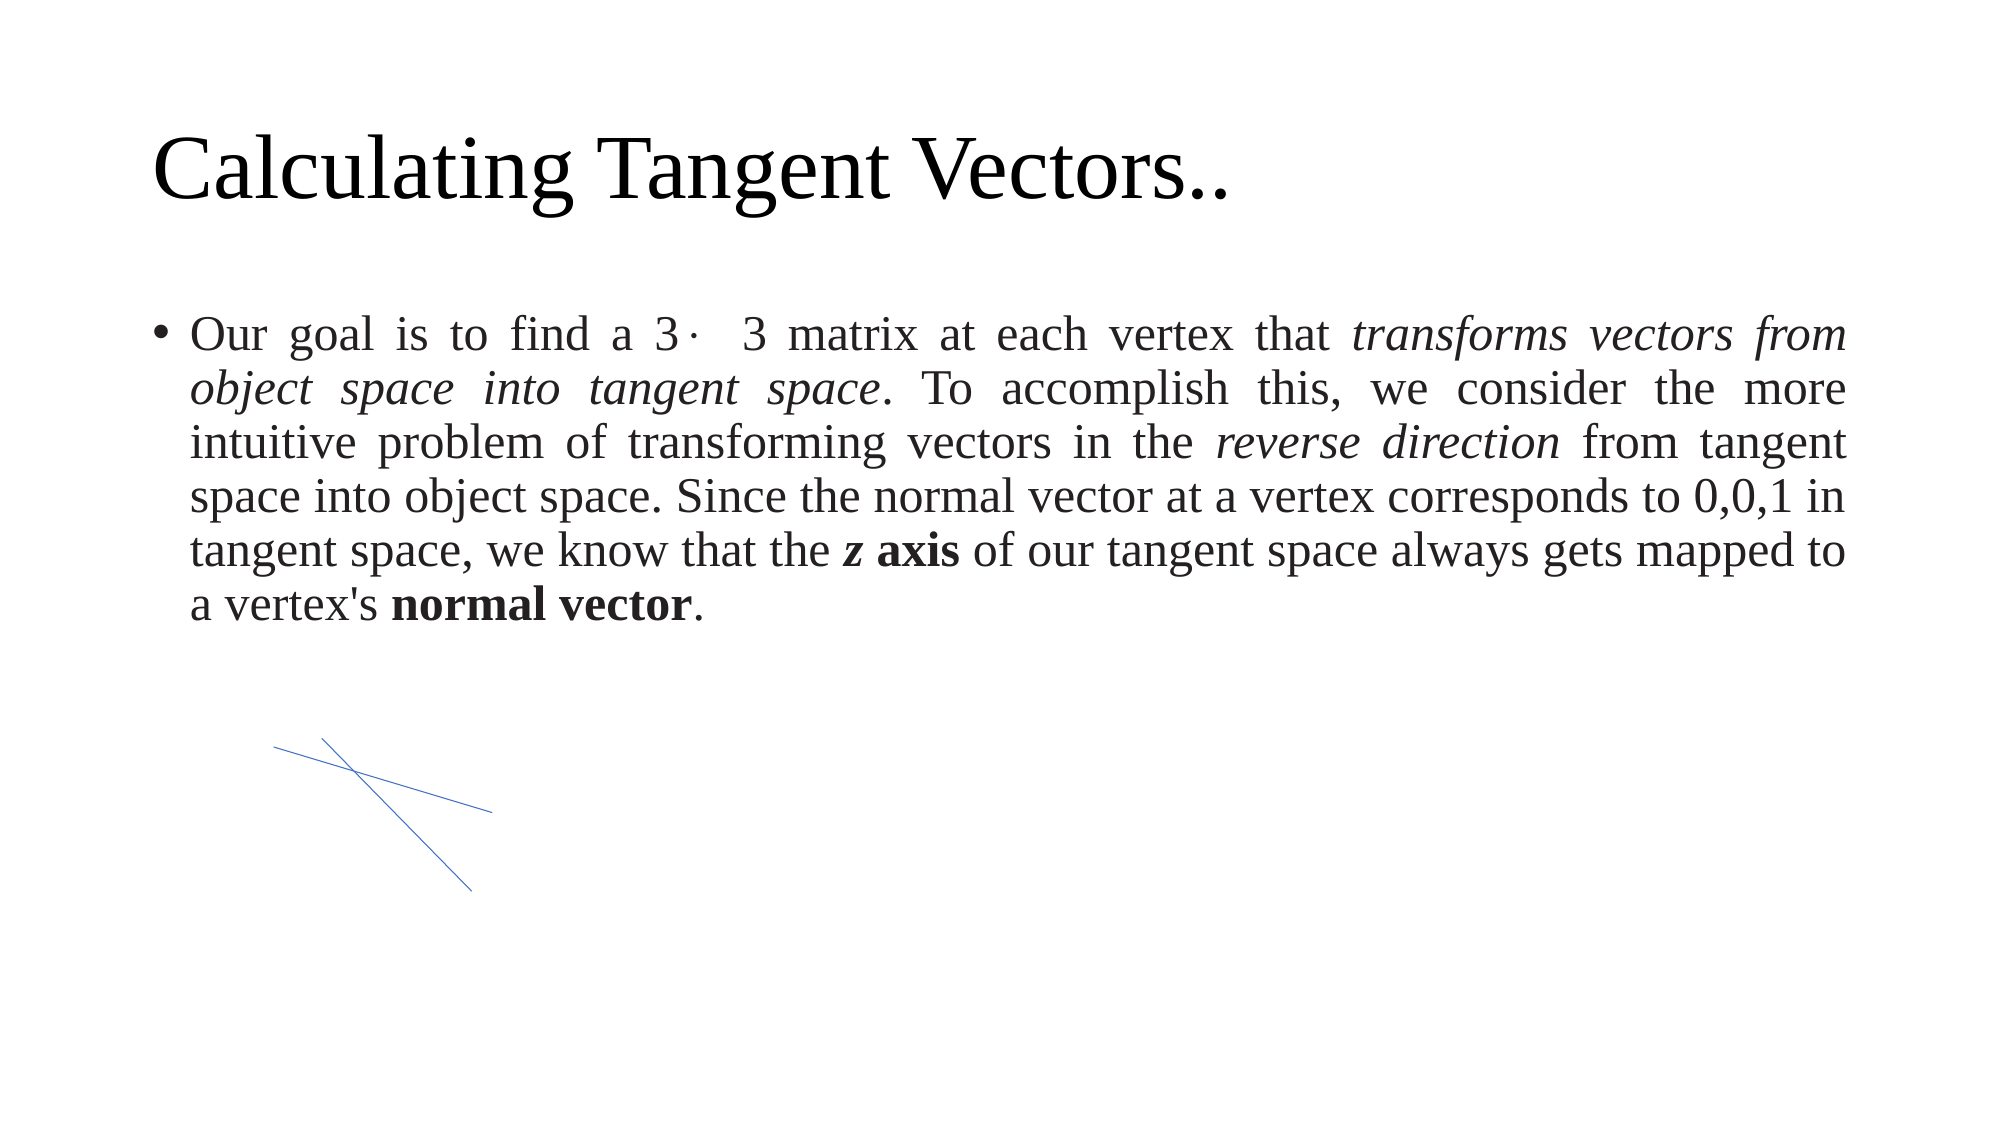

# Calculating Tangent Vectors..
Our goal is to find a 3⋅ 3 matrix at each vertex that transforms vectors from object space into tangent space. To accomplish this, we consider the more intuitive problem of transforming vectors in the reverse direction from tangent space into object space. Since the normal vector at a vertex corresponds to 0,0,1 in tangent space, we know that the z axis of our tangent space always gets mapped to a vertex's normal vector.